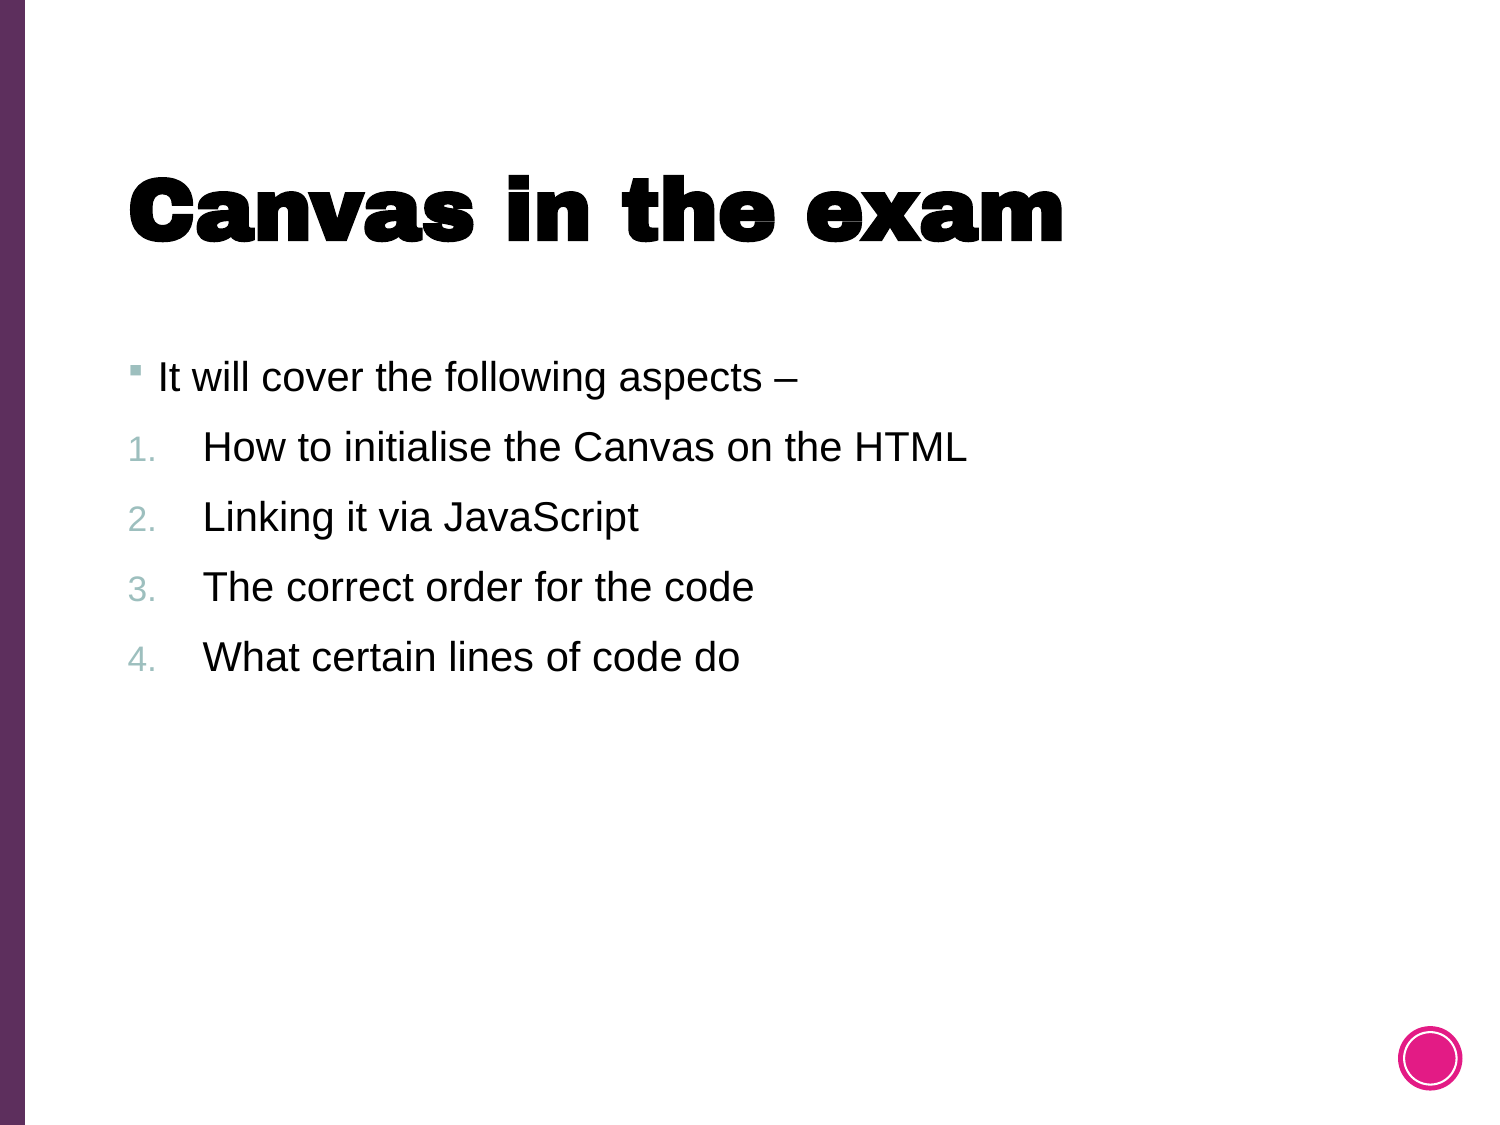

# Canvas in the exam
It will cover the following aspects –
How to initialise the Canvas on the HTML
Linking it via JavaScript
The correct order for the code
What certain lines of code do